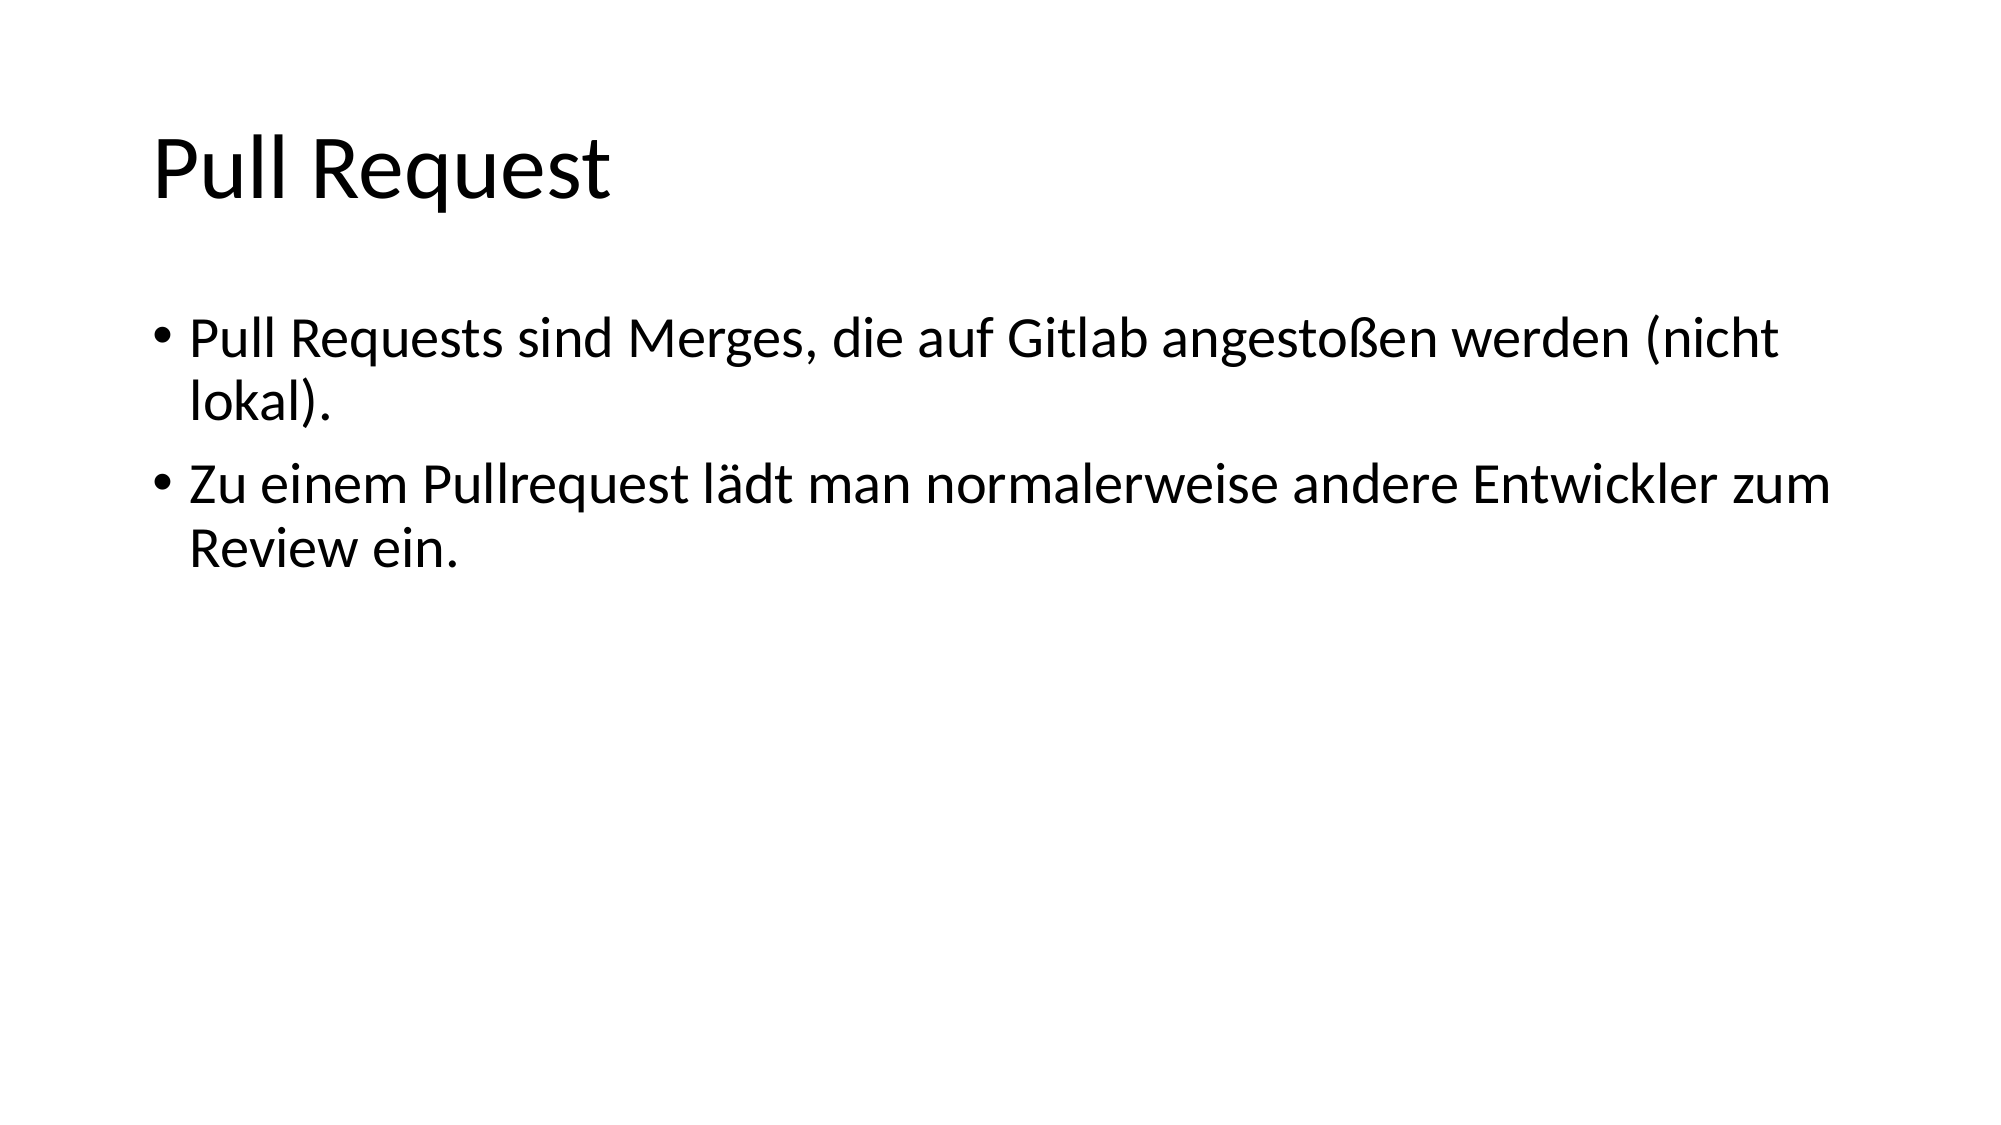

# Pull Request
Pull Requests sind Merges, die auf Gitlab angestoßen werden (nicht lokal).
Zu einem Pullrequest lädt man normalerweise andere Entwickler zum Review ein.